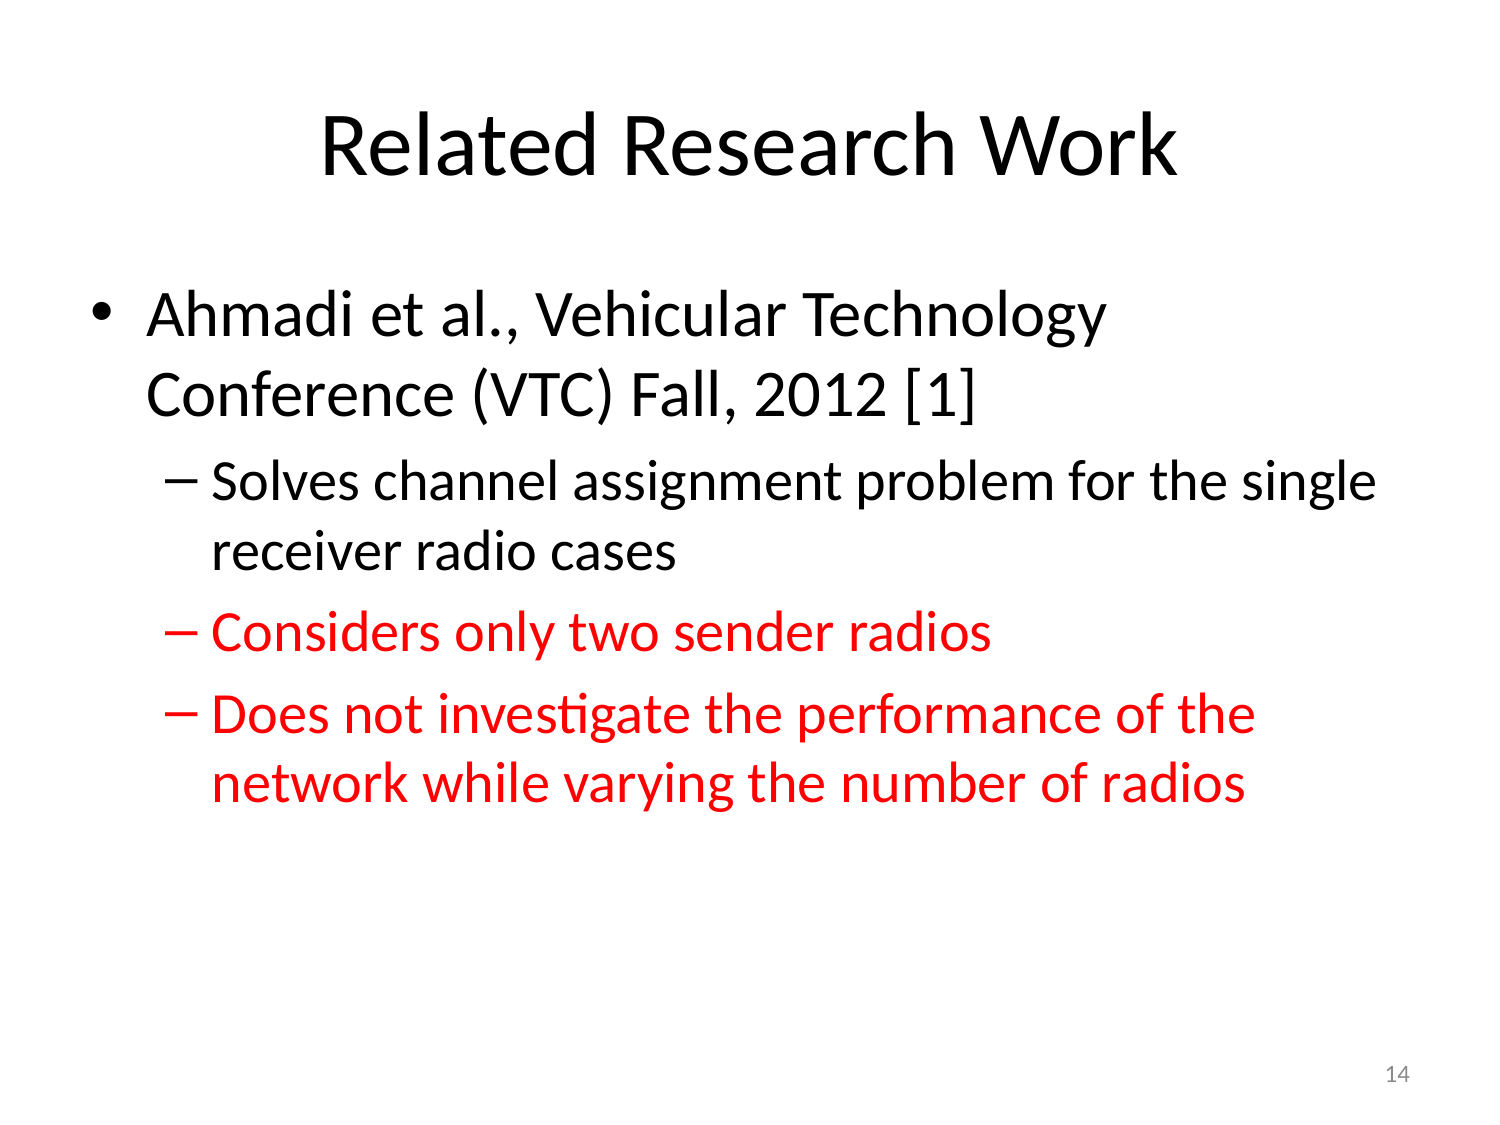

# Related Research Work
Ahmadi et al., Vehicular Technology Conference (VTC) Fall, 2012 [1]
Solves channel assignment problem for the single receiver radio cases
Considers only two sender radios
Does not investigate the performance of the network while varying the number of radios
14